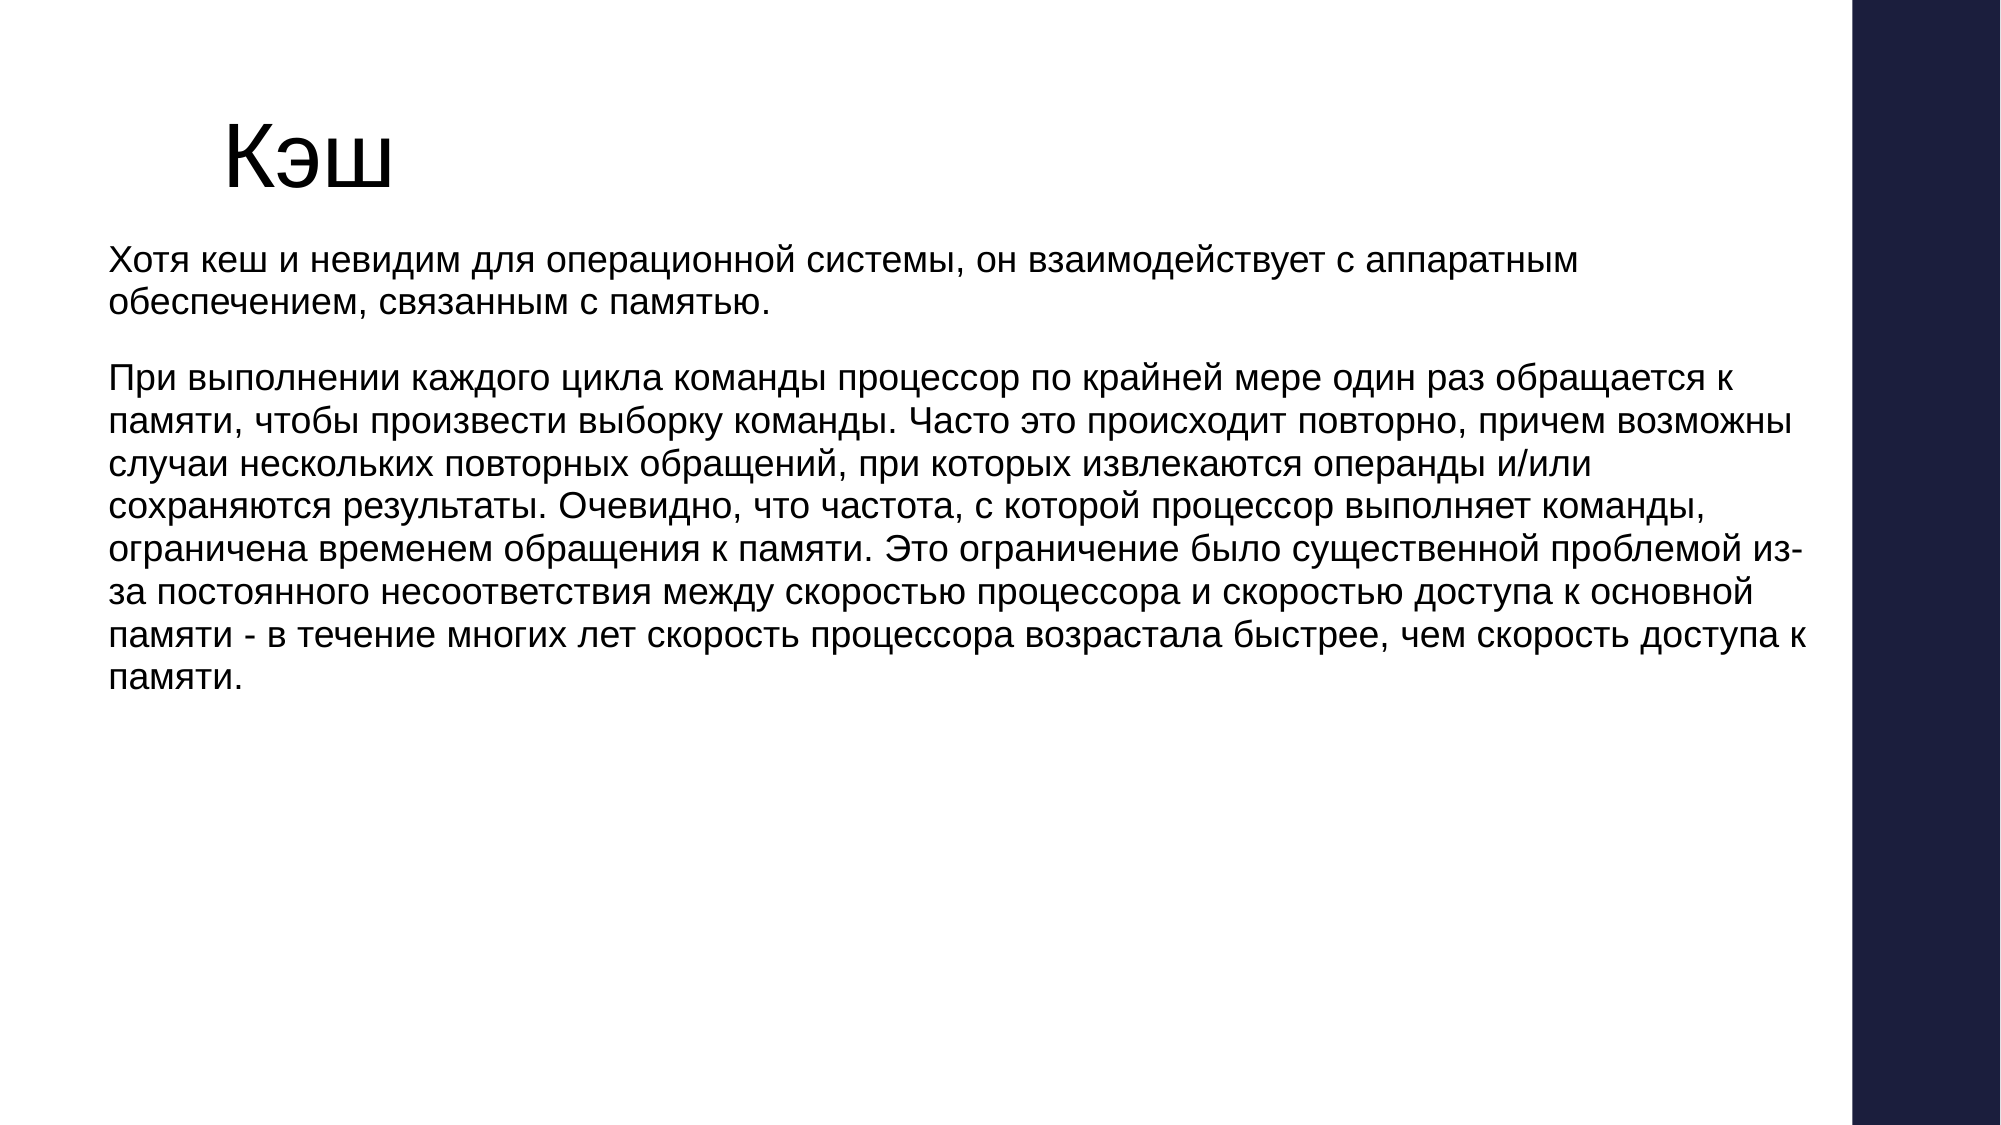

# Кэш
Хотя кеш и невидим для операционной системы, он взаимодействует с аппаратным обеспечением, связанным с памятью.
При выполнении каждого цикла команды процессор по крайней мере один раз обращается к памяти, чтобы произвести выборку команды. Часто это происходит повторно, причем возможны случаи нескольких повторных обращений, при которых извлекаются операнды и/или сохраняются результаты. Очевидно, что частота, с которой процессор выполняет команды, ограничена временем обращения к памяти. Это ограничение было существенной проблемой из-за постоянного несоответствия между скоростью процессора и скоростью доступа к основной памяти - в течение многих лет скорость процессора возрастала быстрее, чем скорость доступа к памяти.